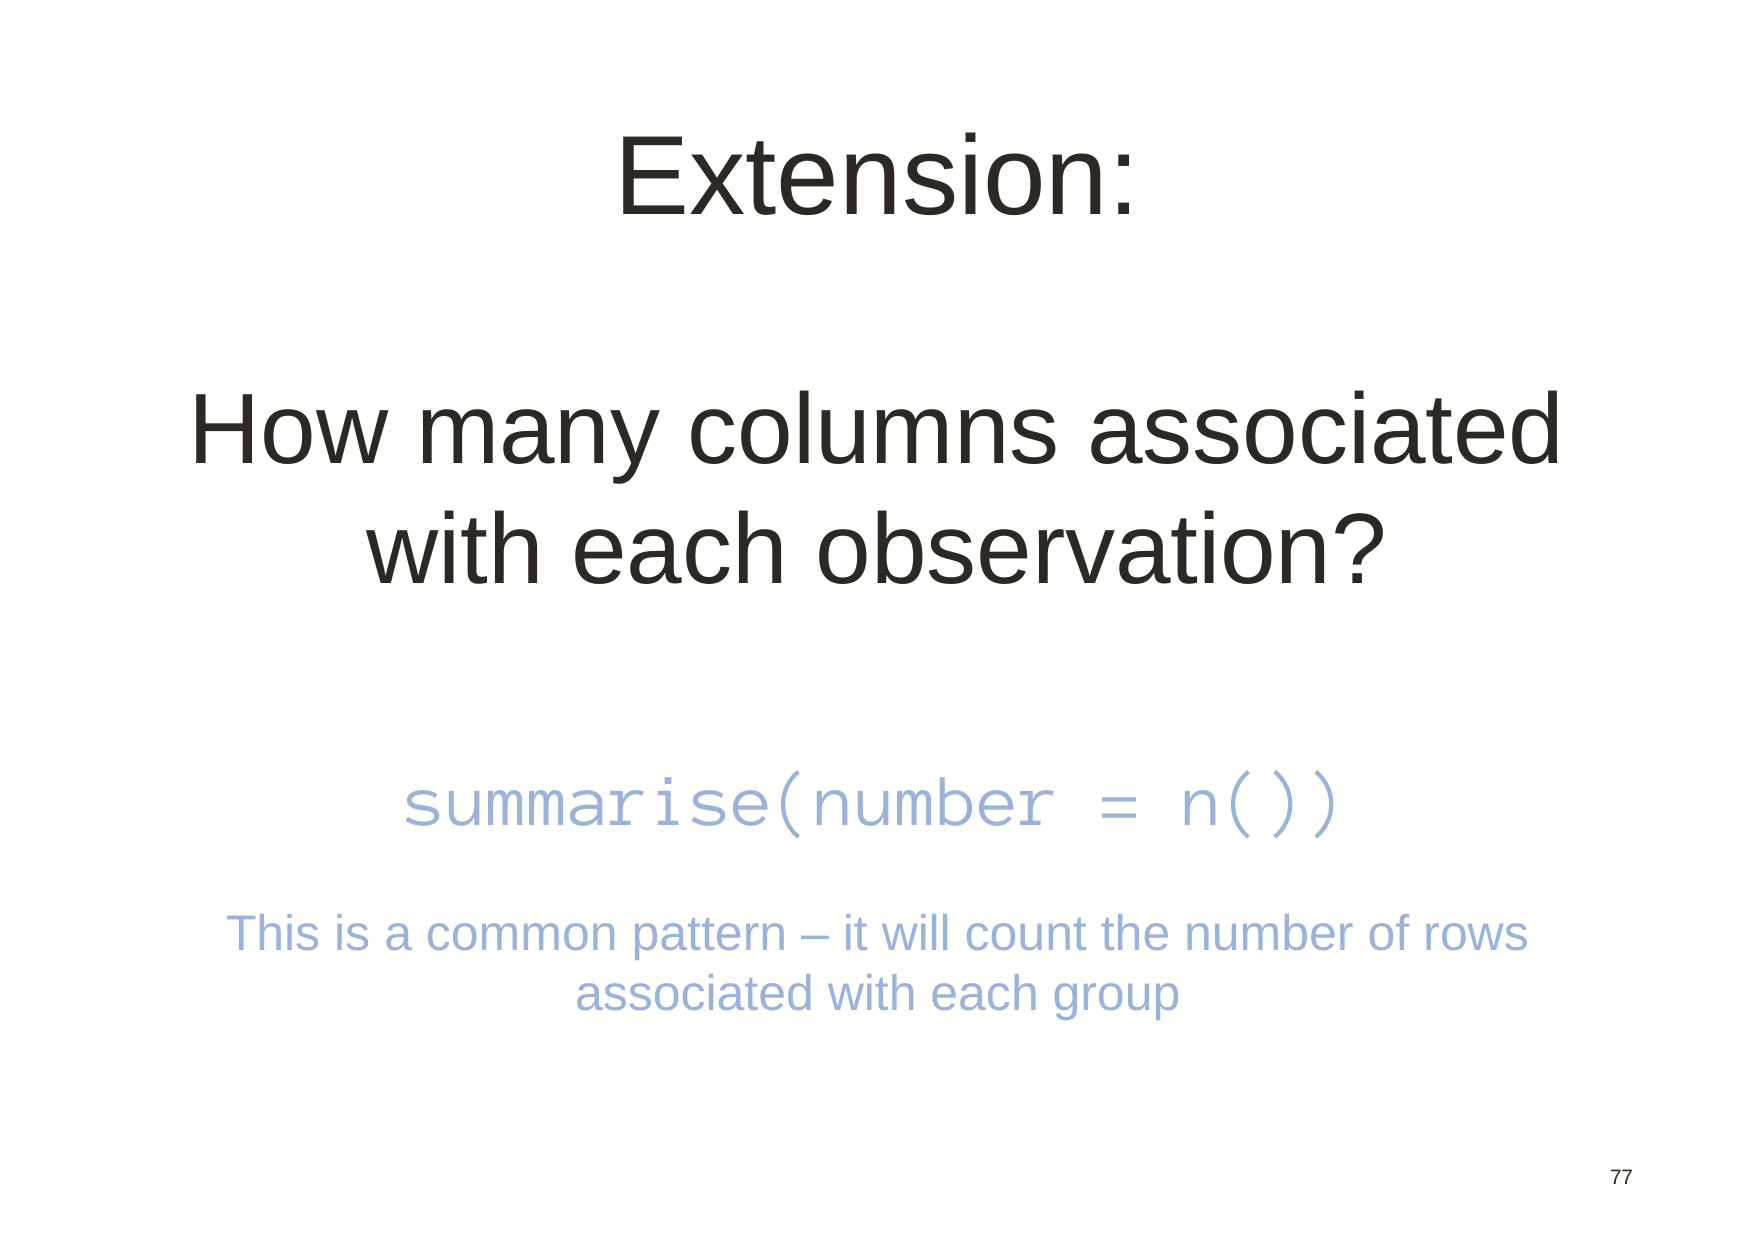

Extension:
# How many columns associated with each observation?

summarise(number = n())

This is a common pattern – it will count the number of rows associated with each group
77